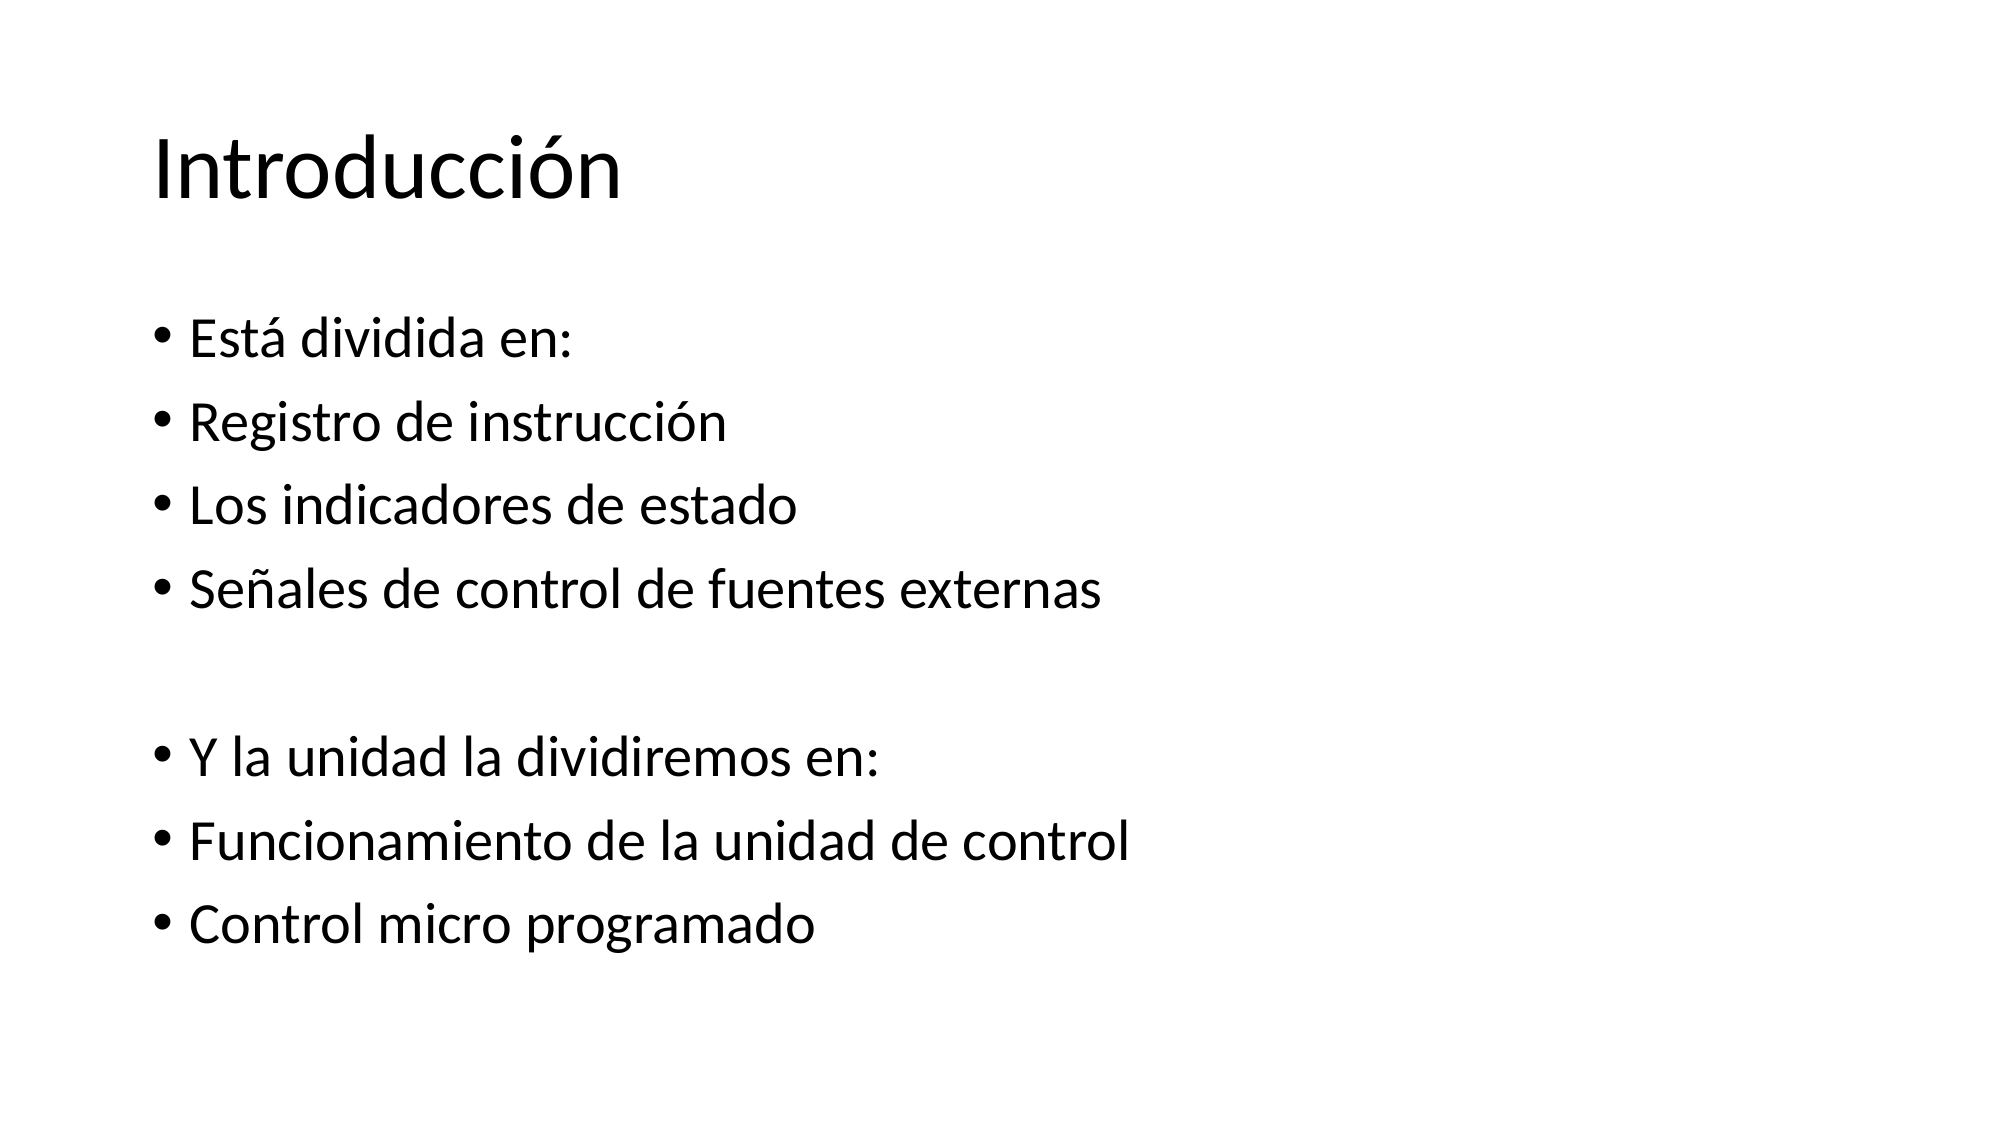

# Introducción
Está dividida en:
Registro de instrucción
Los indicadores de estado
Señales de control de fuentes externas

Y la unidad la dividiremos en:
Funcionamiento de la unidad de control
Control micro programado